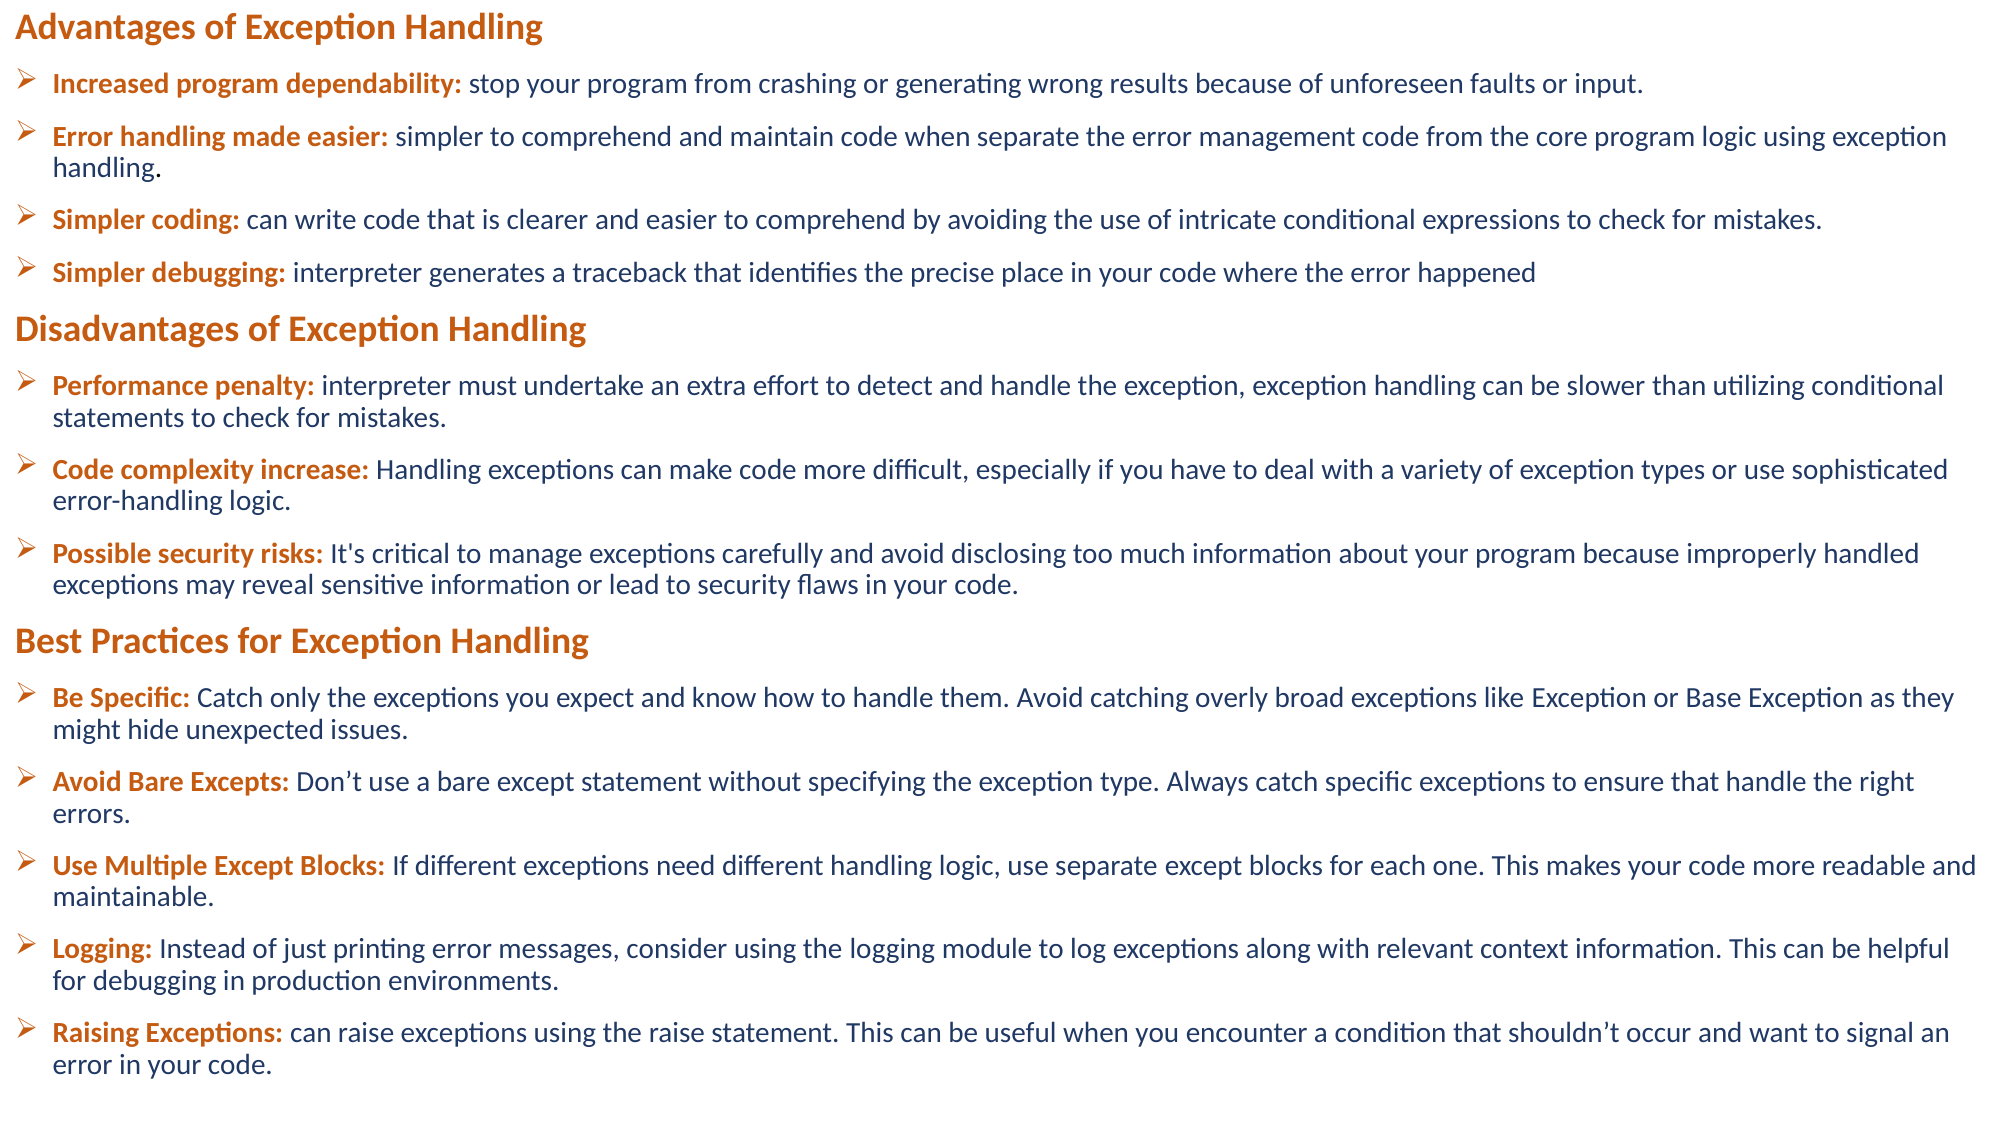

Advantages of Exception Handling
Increased program dependability: stop your program from crashing or generating wrong results because of unforeseen faults or input.
Error handling made easier: simpler to comprehend and maintain code when separate the error management code from the core program logic using exception handling.
Simpler coding: can write code that is clearer and easier to comprehend by avoiding the use of intricate conditional expressions to check for mistakes.
Simpler debugging: interpreter generates a traceback that identifies the precise place in your code where the error happened
Disadvantages of Exception Handling
Performance penalty: interpreter must undertake an extra effort to detect and handle the exception, exception handling can be slower than utilizing conditional statements to check for mistakes.
Code complexity increase: Handling exceptions can make code more difficult, especially if you have to deal with a variety of exception types or use sophisticated error-handling logic.
Possible security risks: It's critical to manage exceptions carefully and avoid disclosing too much information about your program because improperly handled exceptions may reveal sensitive information or lead to security flaws in your code.
Best Practices for Exception Handling
Be Specific: Catch only the exceptions you expect and know how to handle them. Avoid catching overly broad exceptions like Exception or Base Exception as they might hide unexpected issues.
Avoid Bare Excepts: Don’t use a bare except statement without specifying the exception type. Always catch specific exceptions to ensure that handle the right errors.
Use Multiple Except Blocks: If different exceptions need different handling logic, use separate except blocks for each one. This makes your code more readable and maintainable.
Logging: Instead of just printing error messages, consider using the logging module to log exceptions along with relevant context information. This can be helpful for debugging in production environments.
Raising Exceptions: can raise exceptions using the raise statement. This can be useful when you encounter a condition that shouldn’t occur and want to signal an error in your code.